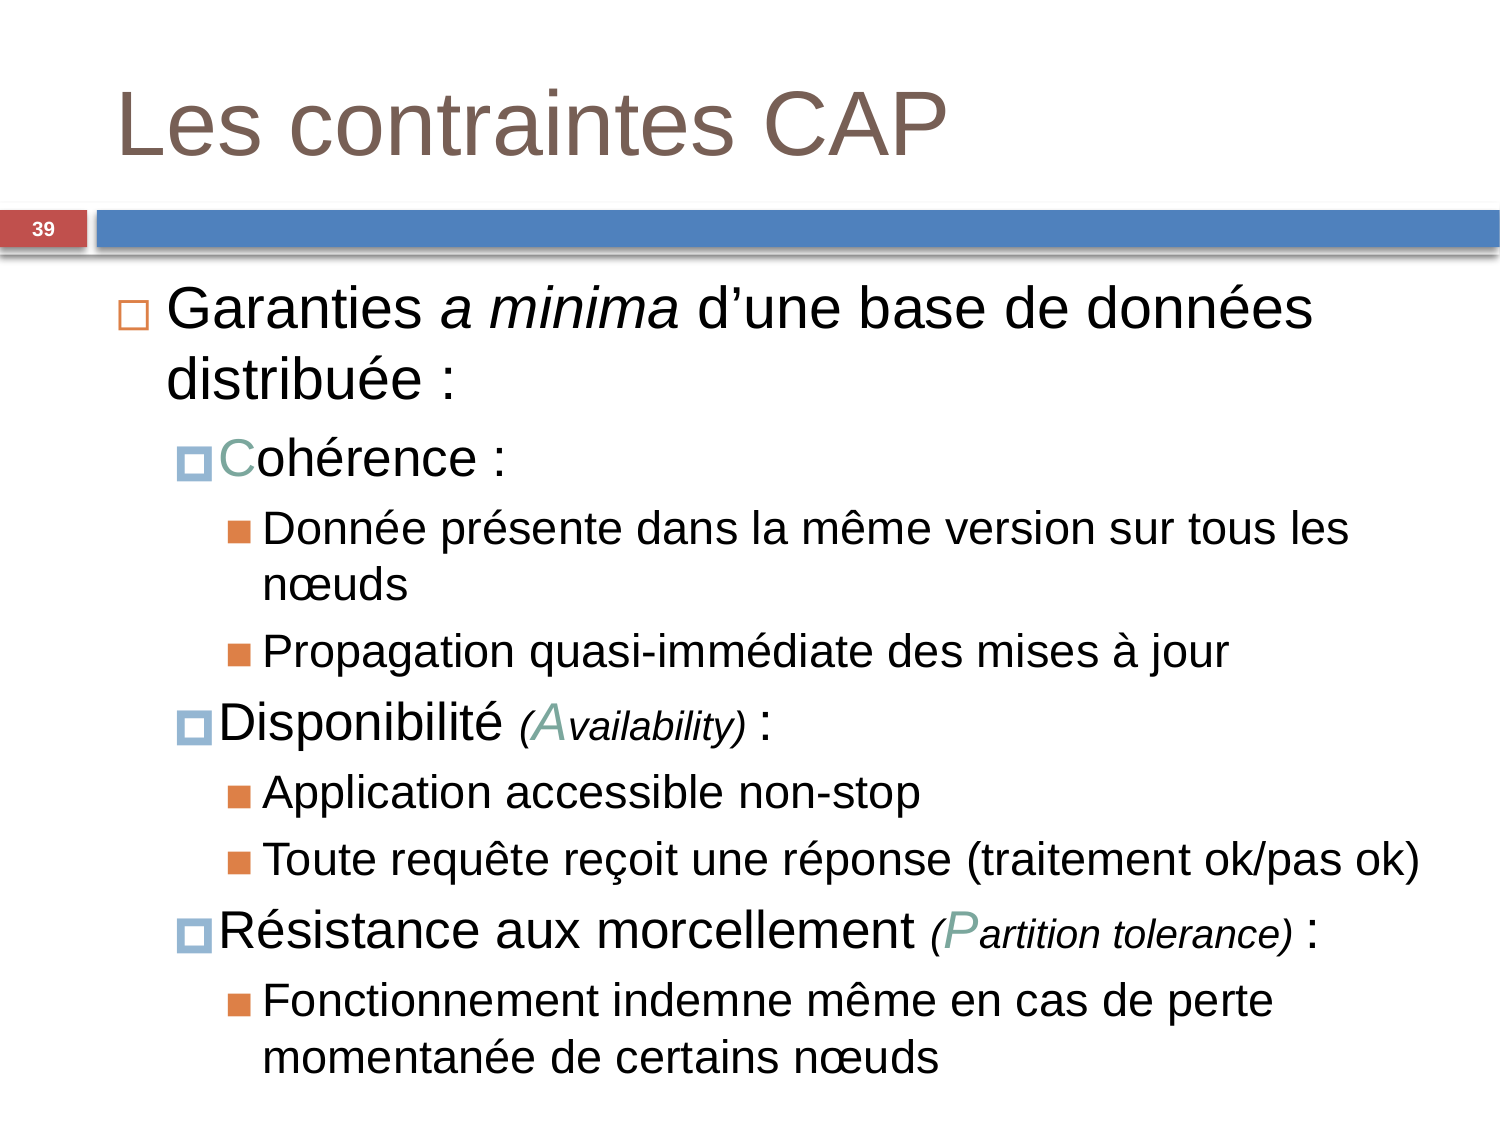

Les contraintes CAP
39
Garanties a minima d’une base de données distribuée :
Cohérence :
Donnée présente dans la même version sur tous les nœuds
Propagation quasi-immédiate des mises à jour
Disponibilité (Availability) :
Application accessible non-stop
Toute requête reçoit une réponse (traitement ok/pas ok)
Résistance aux morcellement (Partition tolerance) :
Fonctionnement indemne même en cas de perte momentanée de certains nœuds